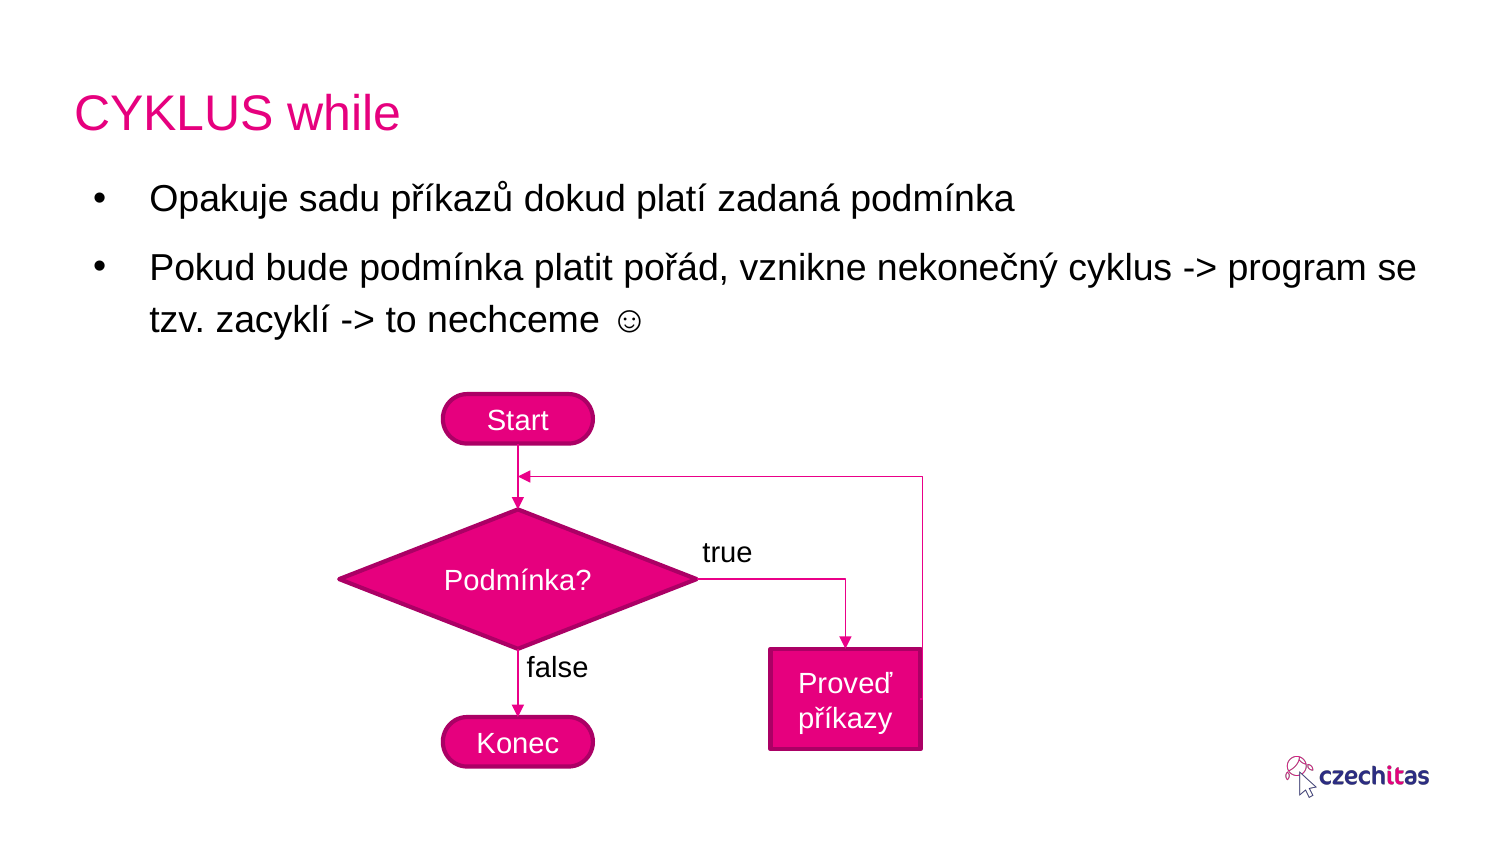

# CYKLUS while
Opakuje sadu příkazů dokud platí zadaná podmínka
Pokud bude podmínka platit pořád, vznikne nekonečný cyklus -> program se tzv. zacyklí -> to nechceme ☺

Start
Podmínka?
true
false
Proveď příkazy
Konec